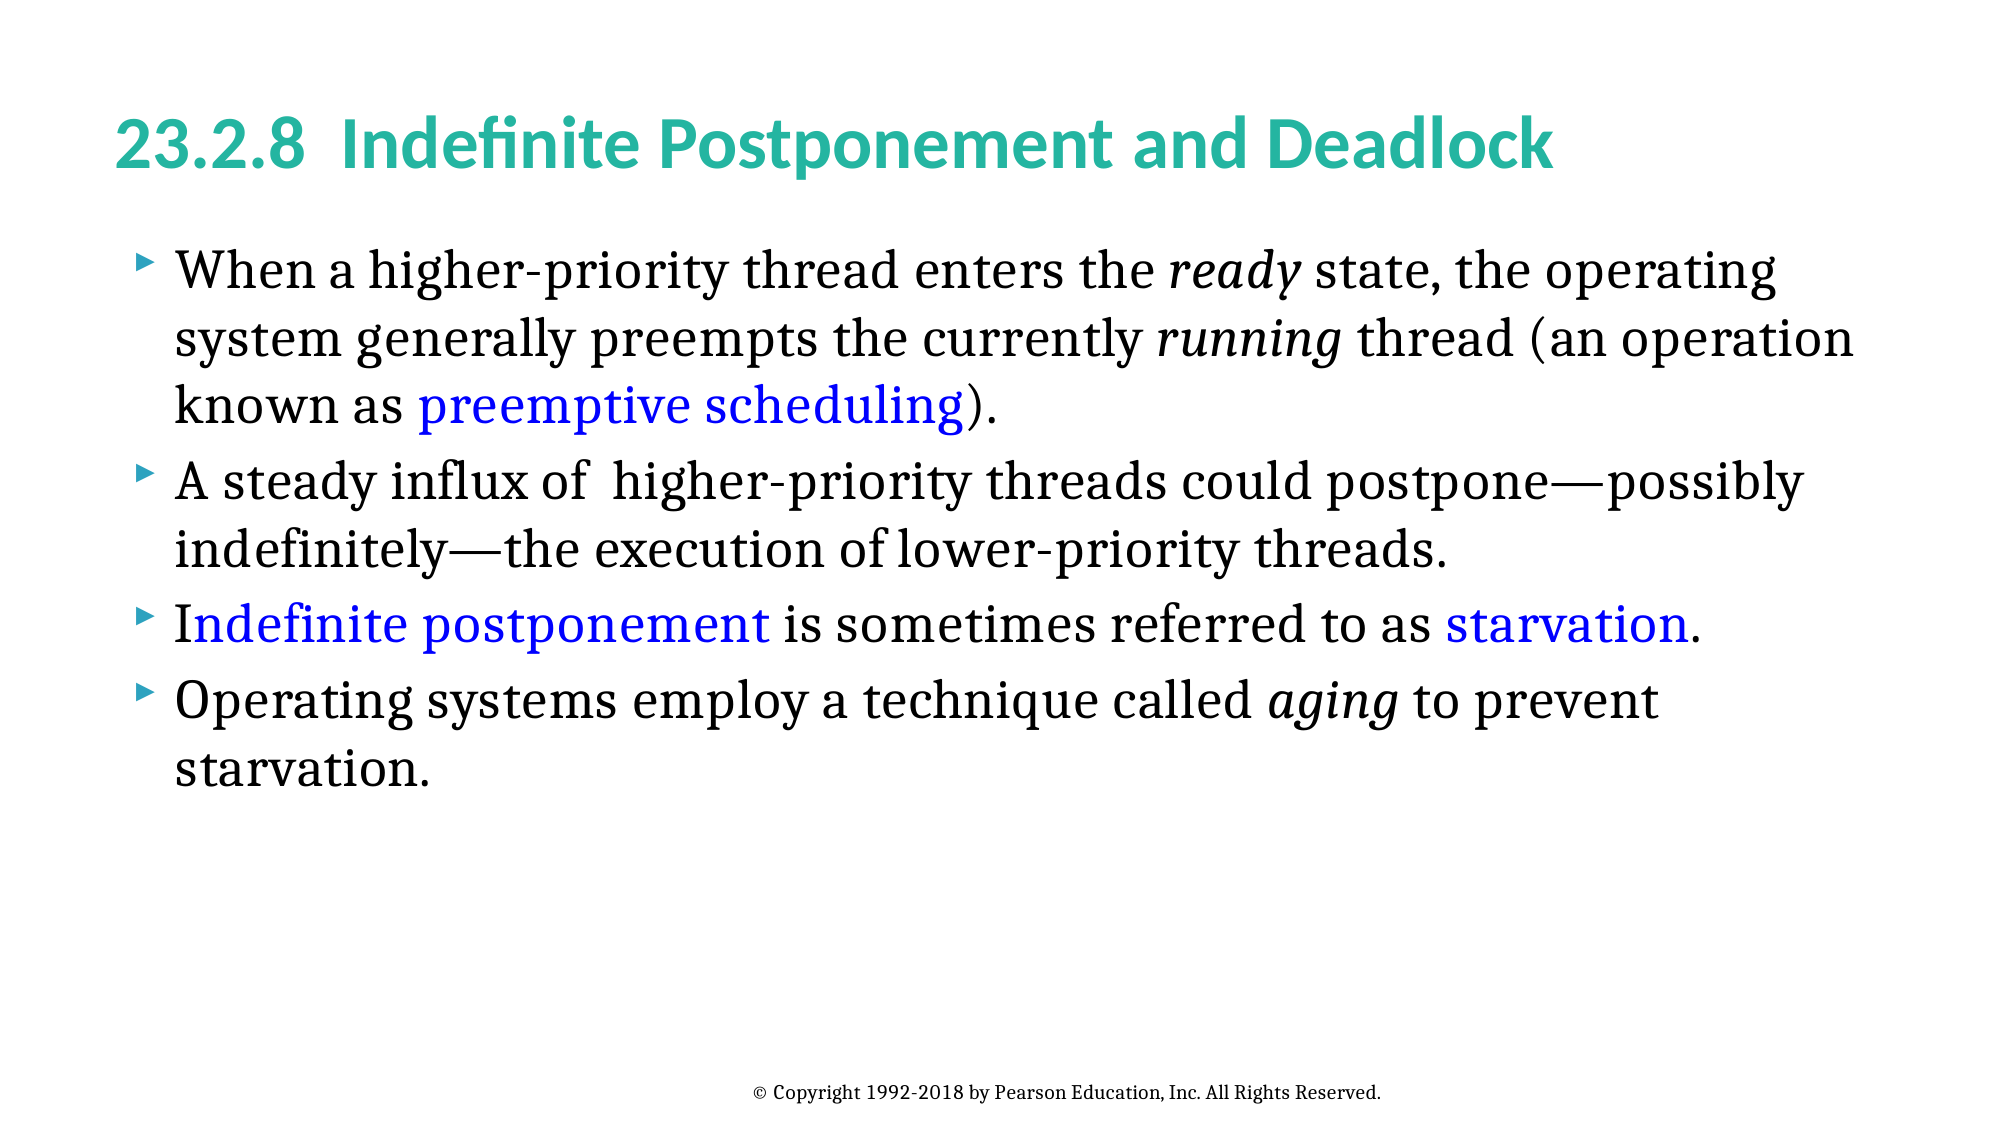

# 23.2.8  Indefinite Postponement and Deadlock
When a higher-priority thread enters the ready state, the operating system generally preempts the currently running thread (an operation known as preemptive scheduling).
A steady influx of  higher-priority threads could postpone—possibly indefinitely—the execution of lower-priority threads.
Indefinite postponement is sometimes referred to as starvation.
Operating systems employ a technique called aging to prevent starvation.

© Copyright 1992-2018 by Pearson Education, Inc. All Rights Reserved.